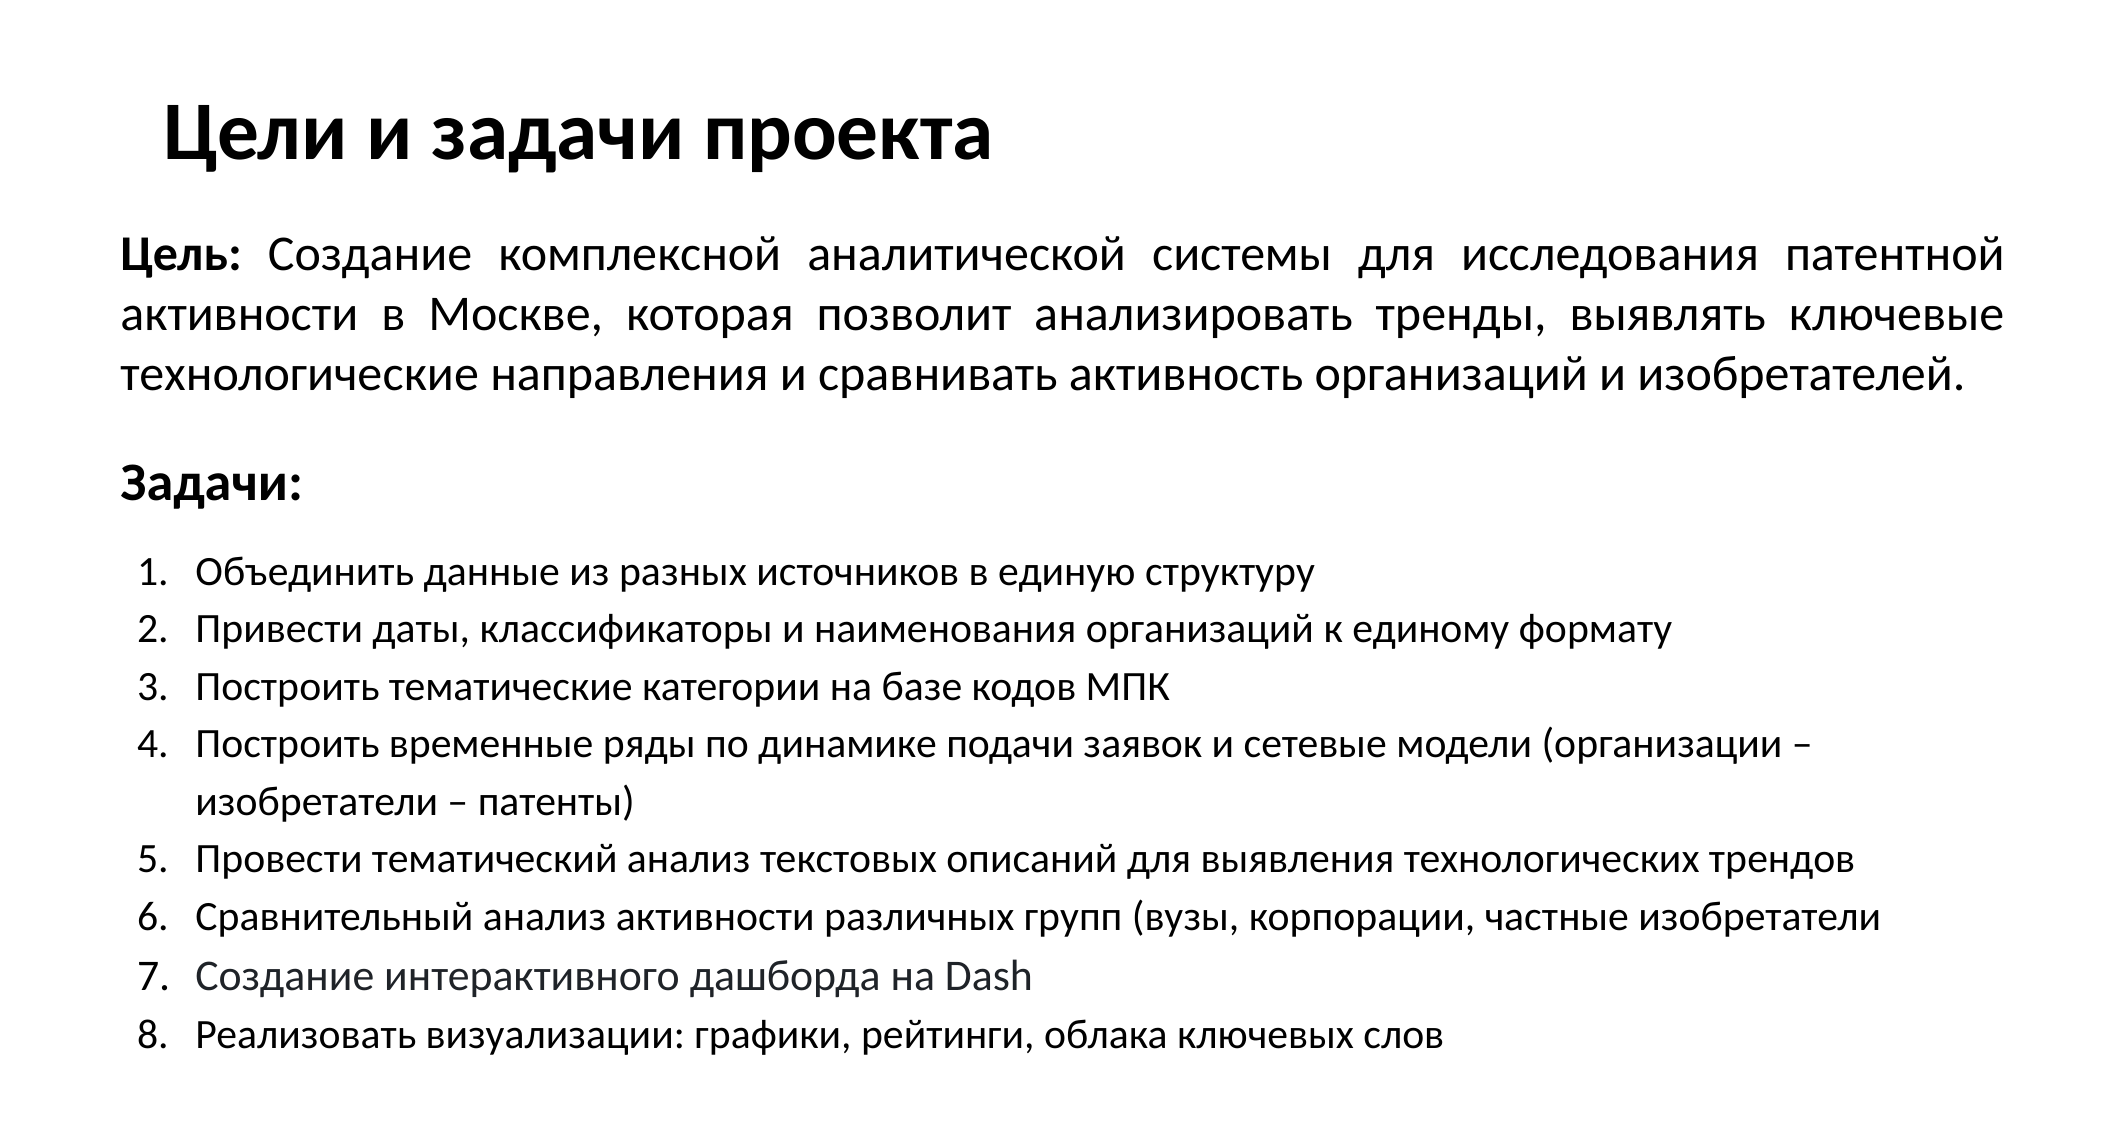

Цели и задачи проекта
Цель: Создание комплексной аналитической системы для исследования патентной активности в Москве, которая позволит анализировать тренды, выявлять ключевые технологические направления и сравнивать активность организаций и изобретателей.
Задачи:
Объединить данные из разных источников в единую структуру
Привести даты, классификаторы и наименования организаций к единому формату
Построить тематические категории на базе кодов МПК
Построить временные ряды по динамике подачи заявок и сетевые модели (организации – изобретатели – патенты)
Провести тематический анализ текстовых описаний для выявления технологических трендов
Сравнительный анализ активности различных групп (вузы, корпорации, частные изобретатели
Создание интерактивного дашборда на Dash
Реализовать визуализации: графики, рейтинги, облака ключевых слов